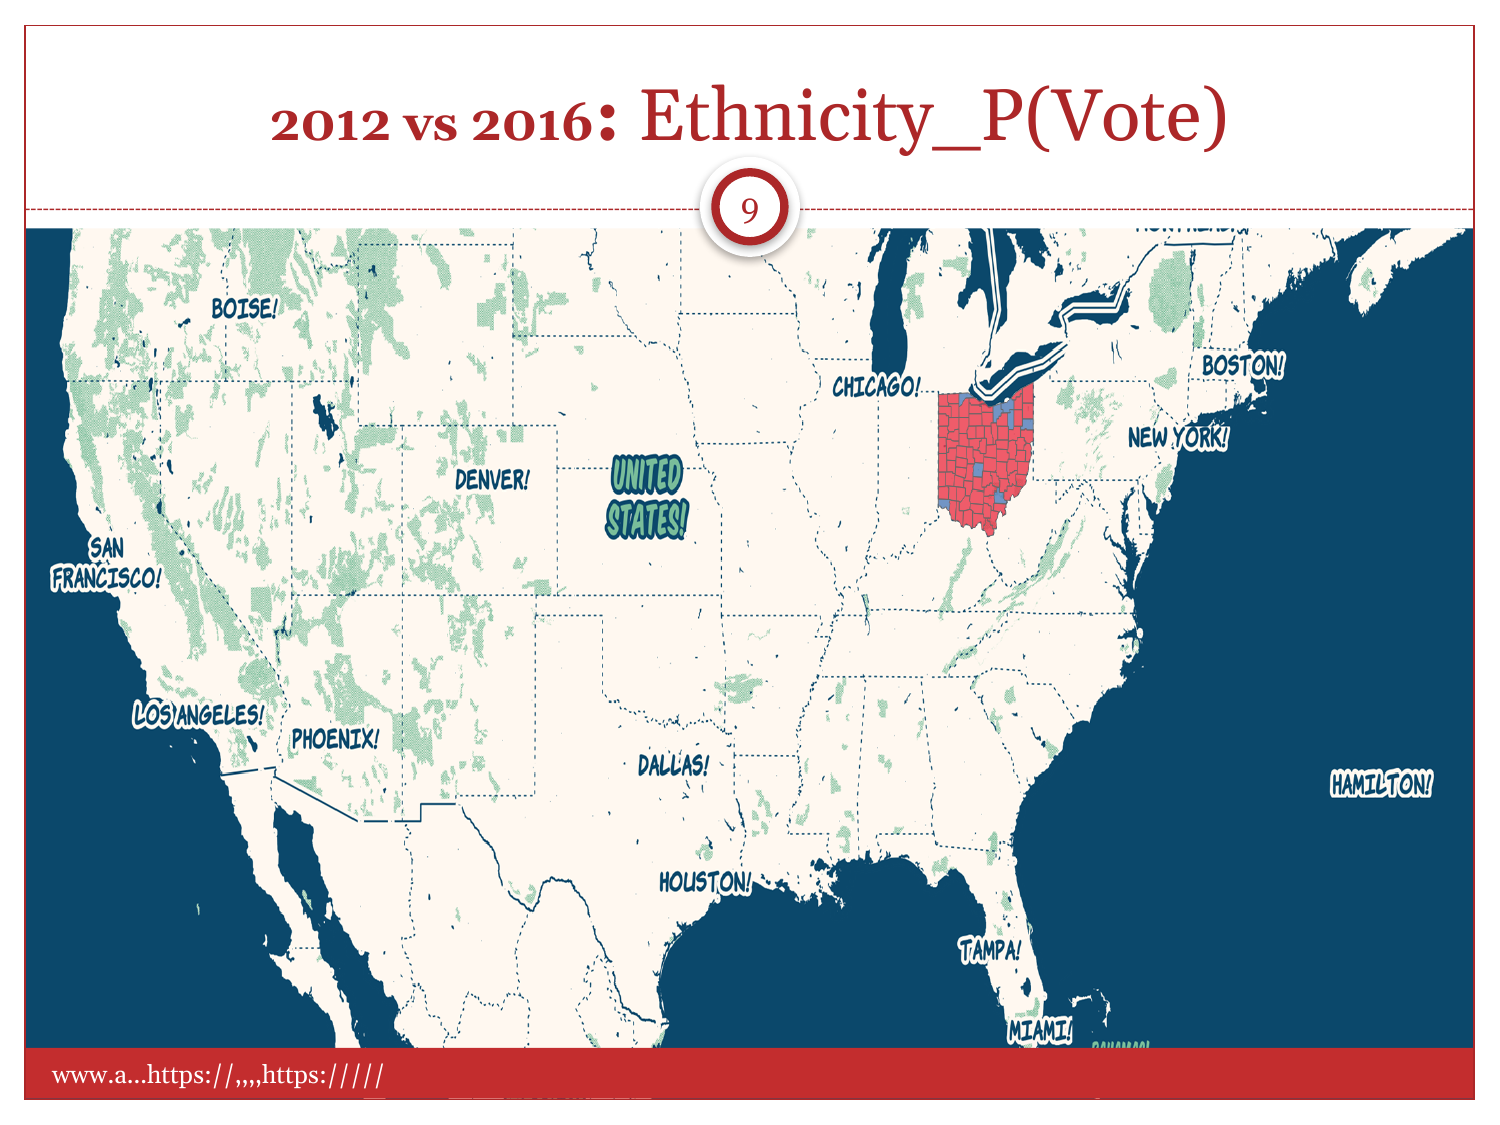

# 2012 vs 2016: Ethnicity_P(Vote)
9
www.a...https://,,,,https://///